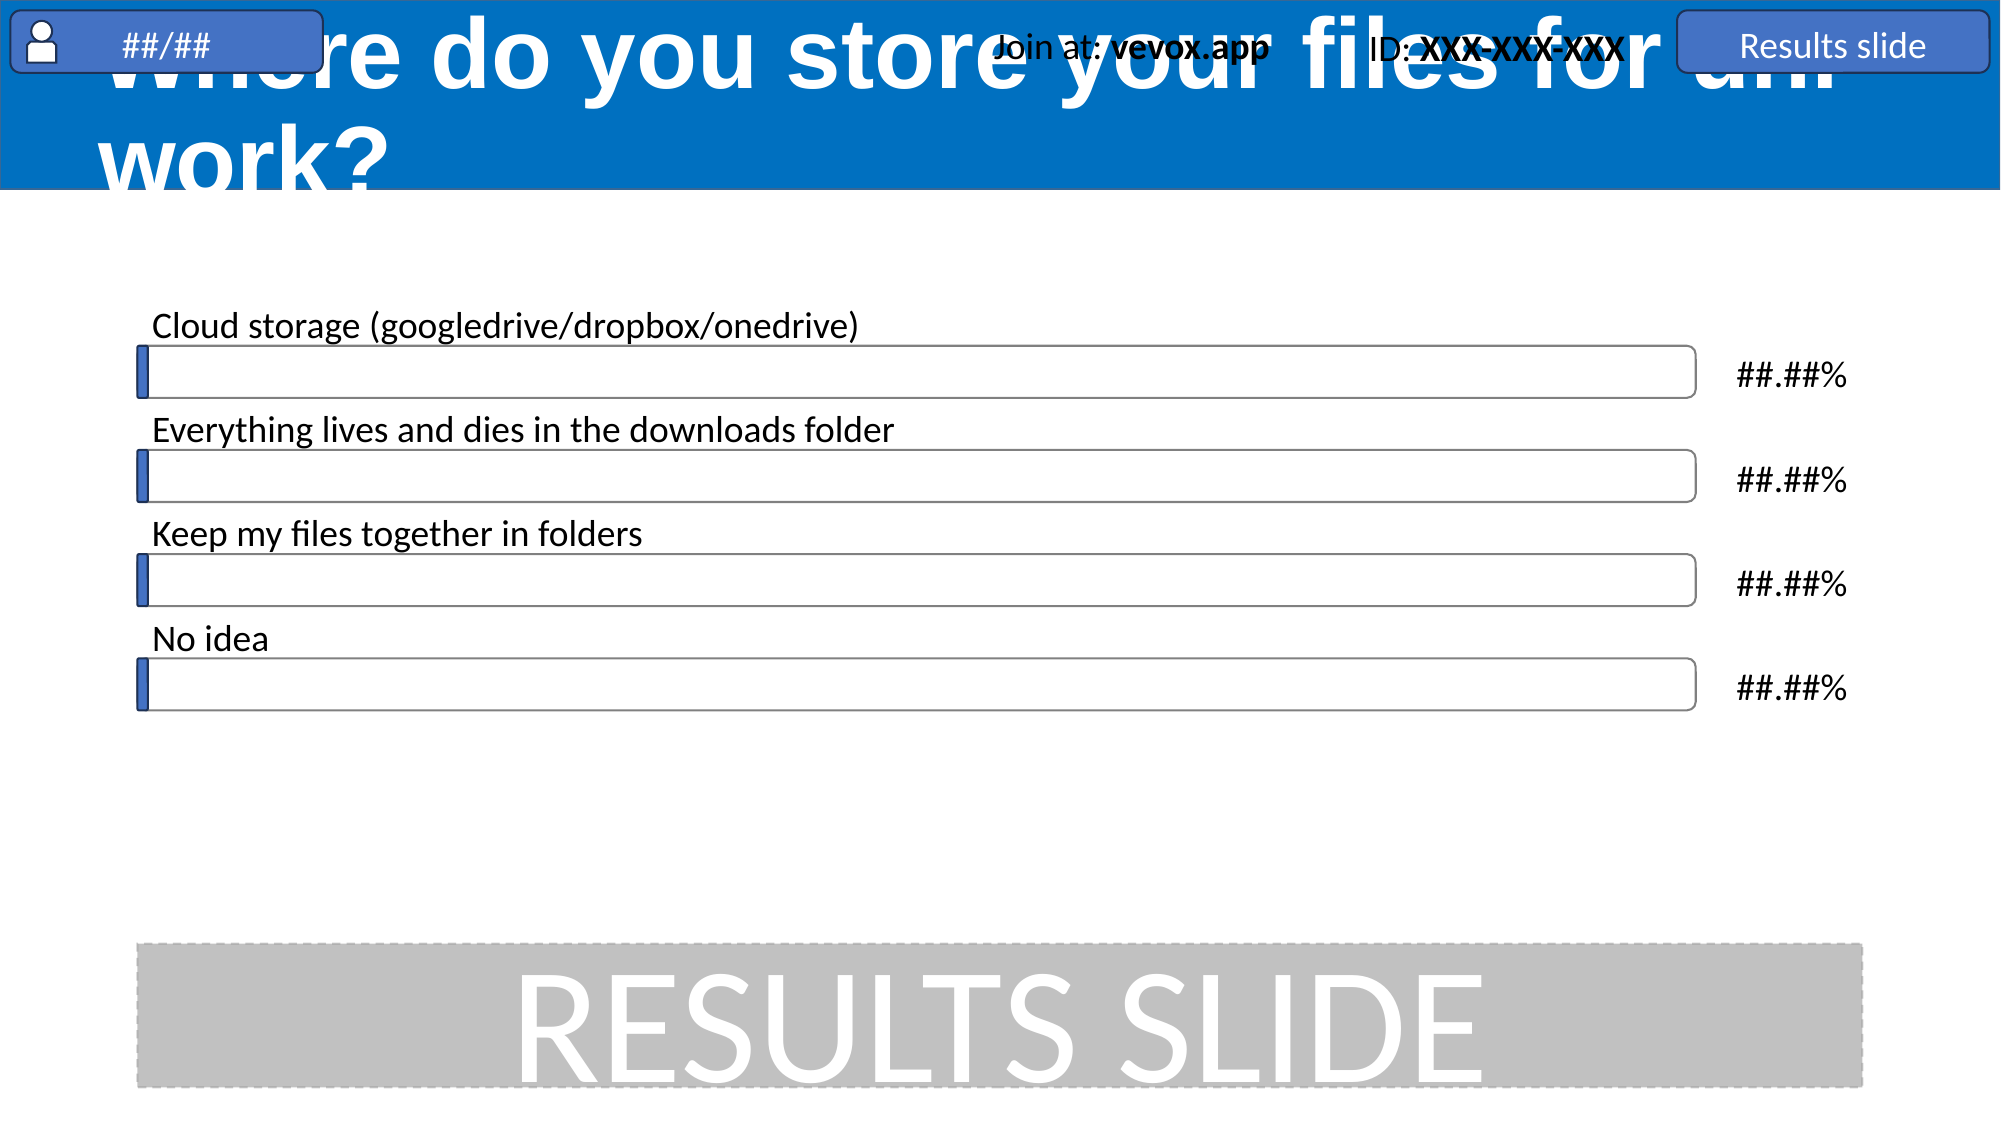

##/##
Results slide
Join at: vevox.app
# Where do you store your files for uni work?
ID: XXX-XXX-XXX

Cloud storage (googledrive/dropbox/onedrive)
##.##%

Everything lives and dies in the downloads folder
##.##%

Keep my files together in folders
##.##%

No idea
##.##%

RESULTS SLIDE